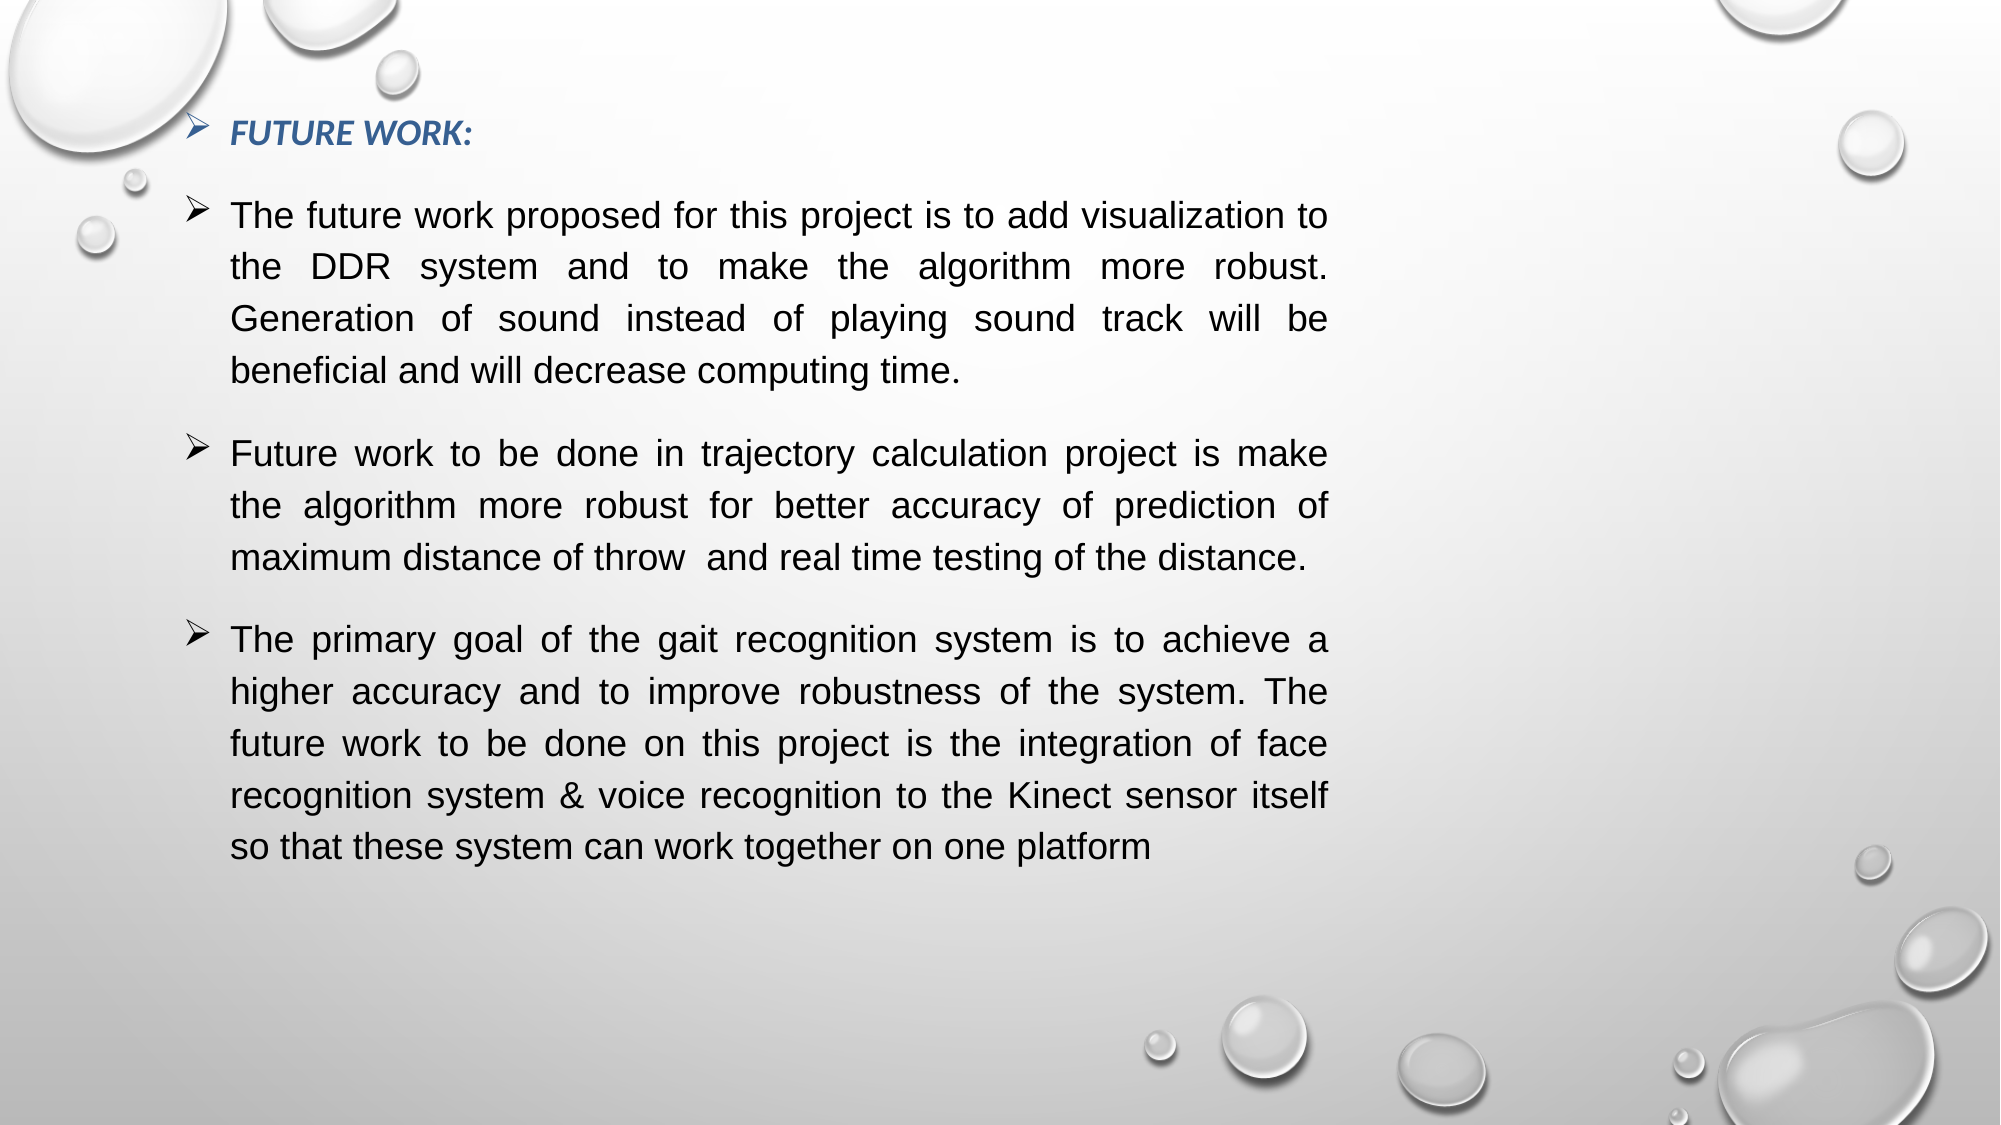

FUTURE WORK:
The future work proposed for this project is to add visualization to the DDR system and to make the algorithm more robust. Generation of sound instead of playing sound track will be beneficial and will decrease computing time.
Future work to be done in trajectory calculation project is make the algorithm more robust for better accuracy of prediction of maximum distance of throw  and real time testing of the distance.
The primary goal of the gait recognition system is to achieve a higher accuracy and to improve robustness of the system. The future work to be done on this project is the integration of face recognition system & voice recognition to the Kinect sensor itself so that these system can work together on one platform